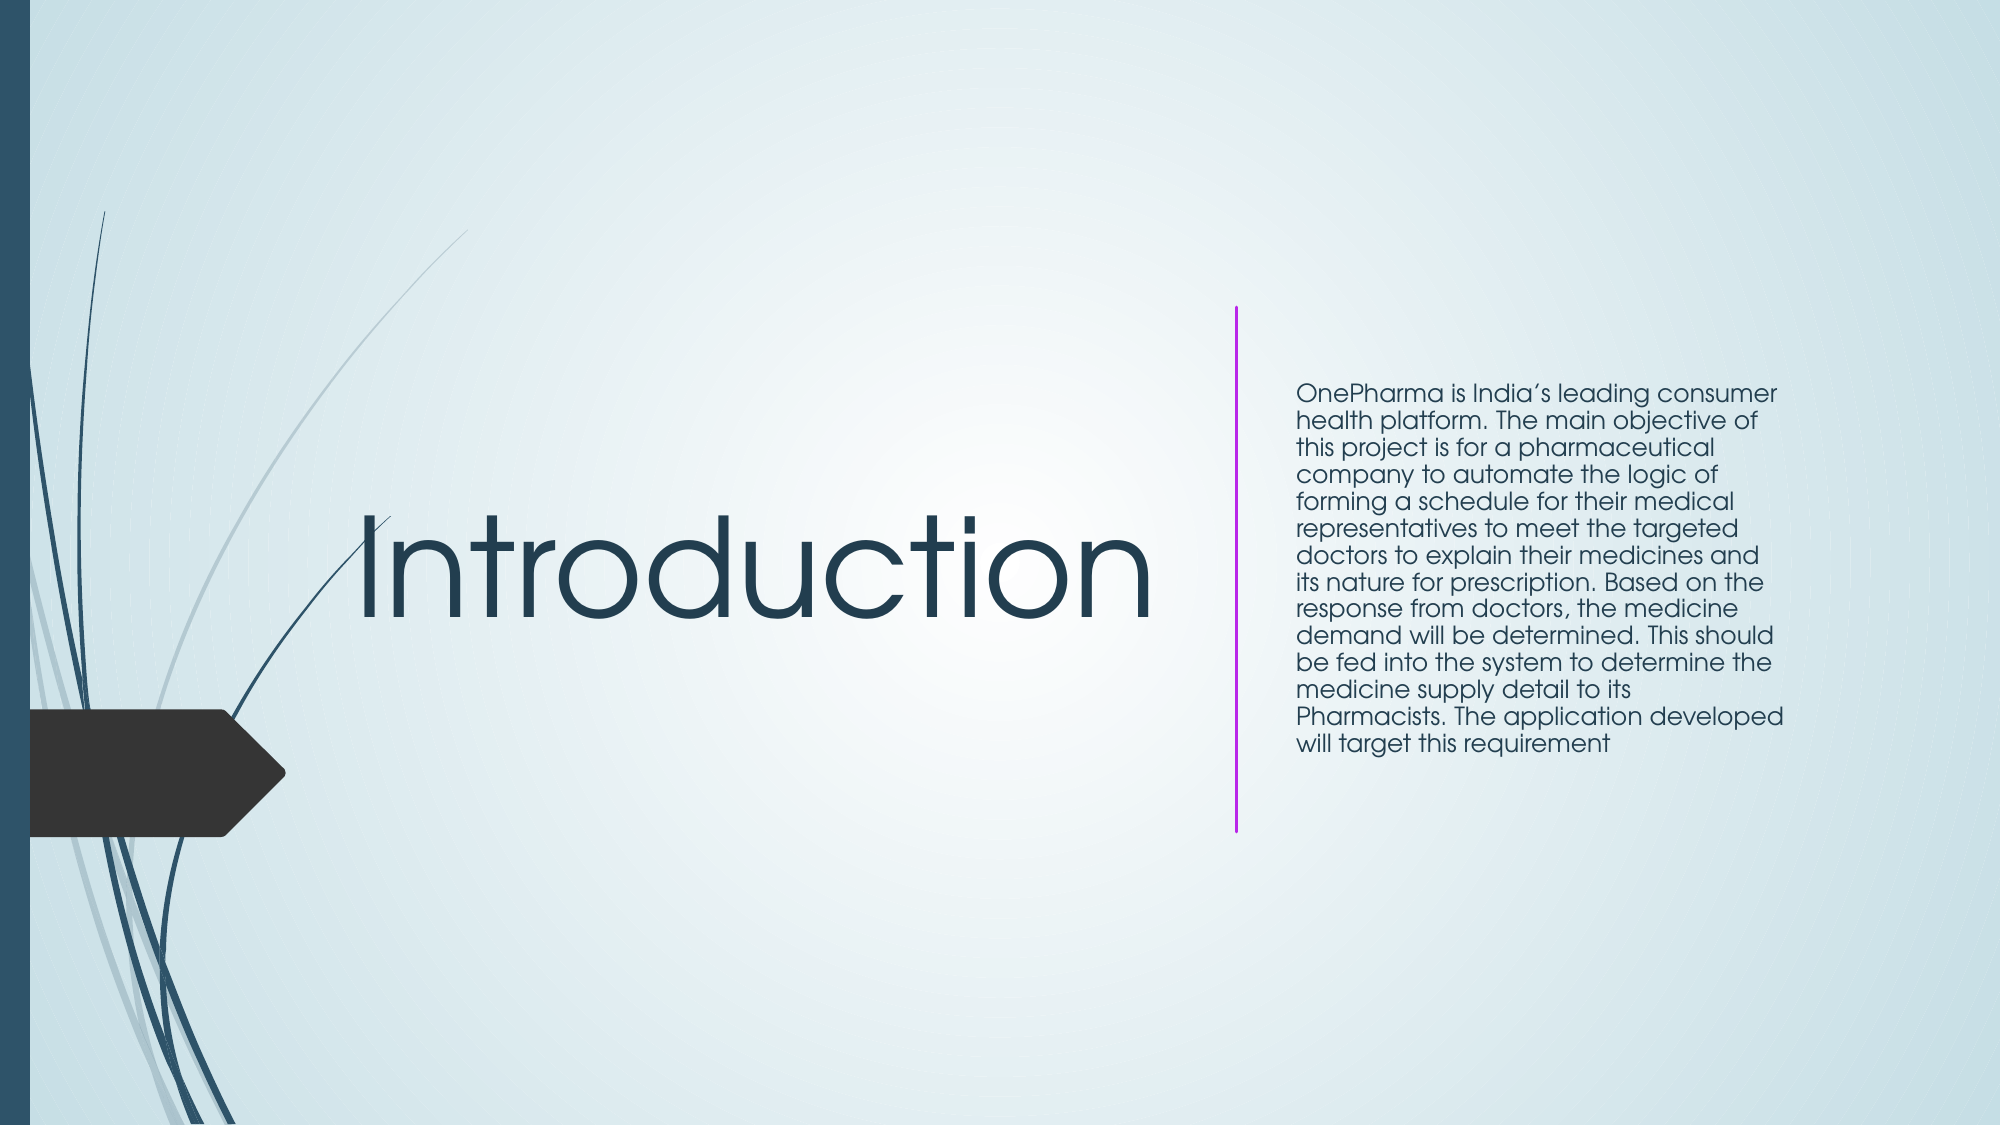

# Introduction

OnePharma is India’s leading consumer health platform. The main objective of this project is for a pharmaceutical company to automate the logic of forming a schedule for their medical representatives to meet the targeted doctors to explain their medicines and its nature for prescription. Based on the response from doctors, the medicine demand will be determined. This should be fed into the system to determine the medicine supply detail to its Pharmacists. The application developed will target this requirement